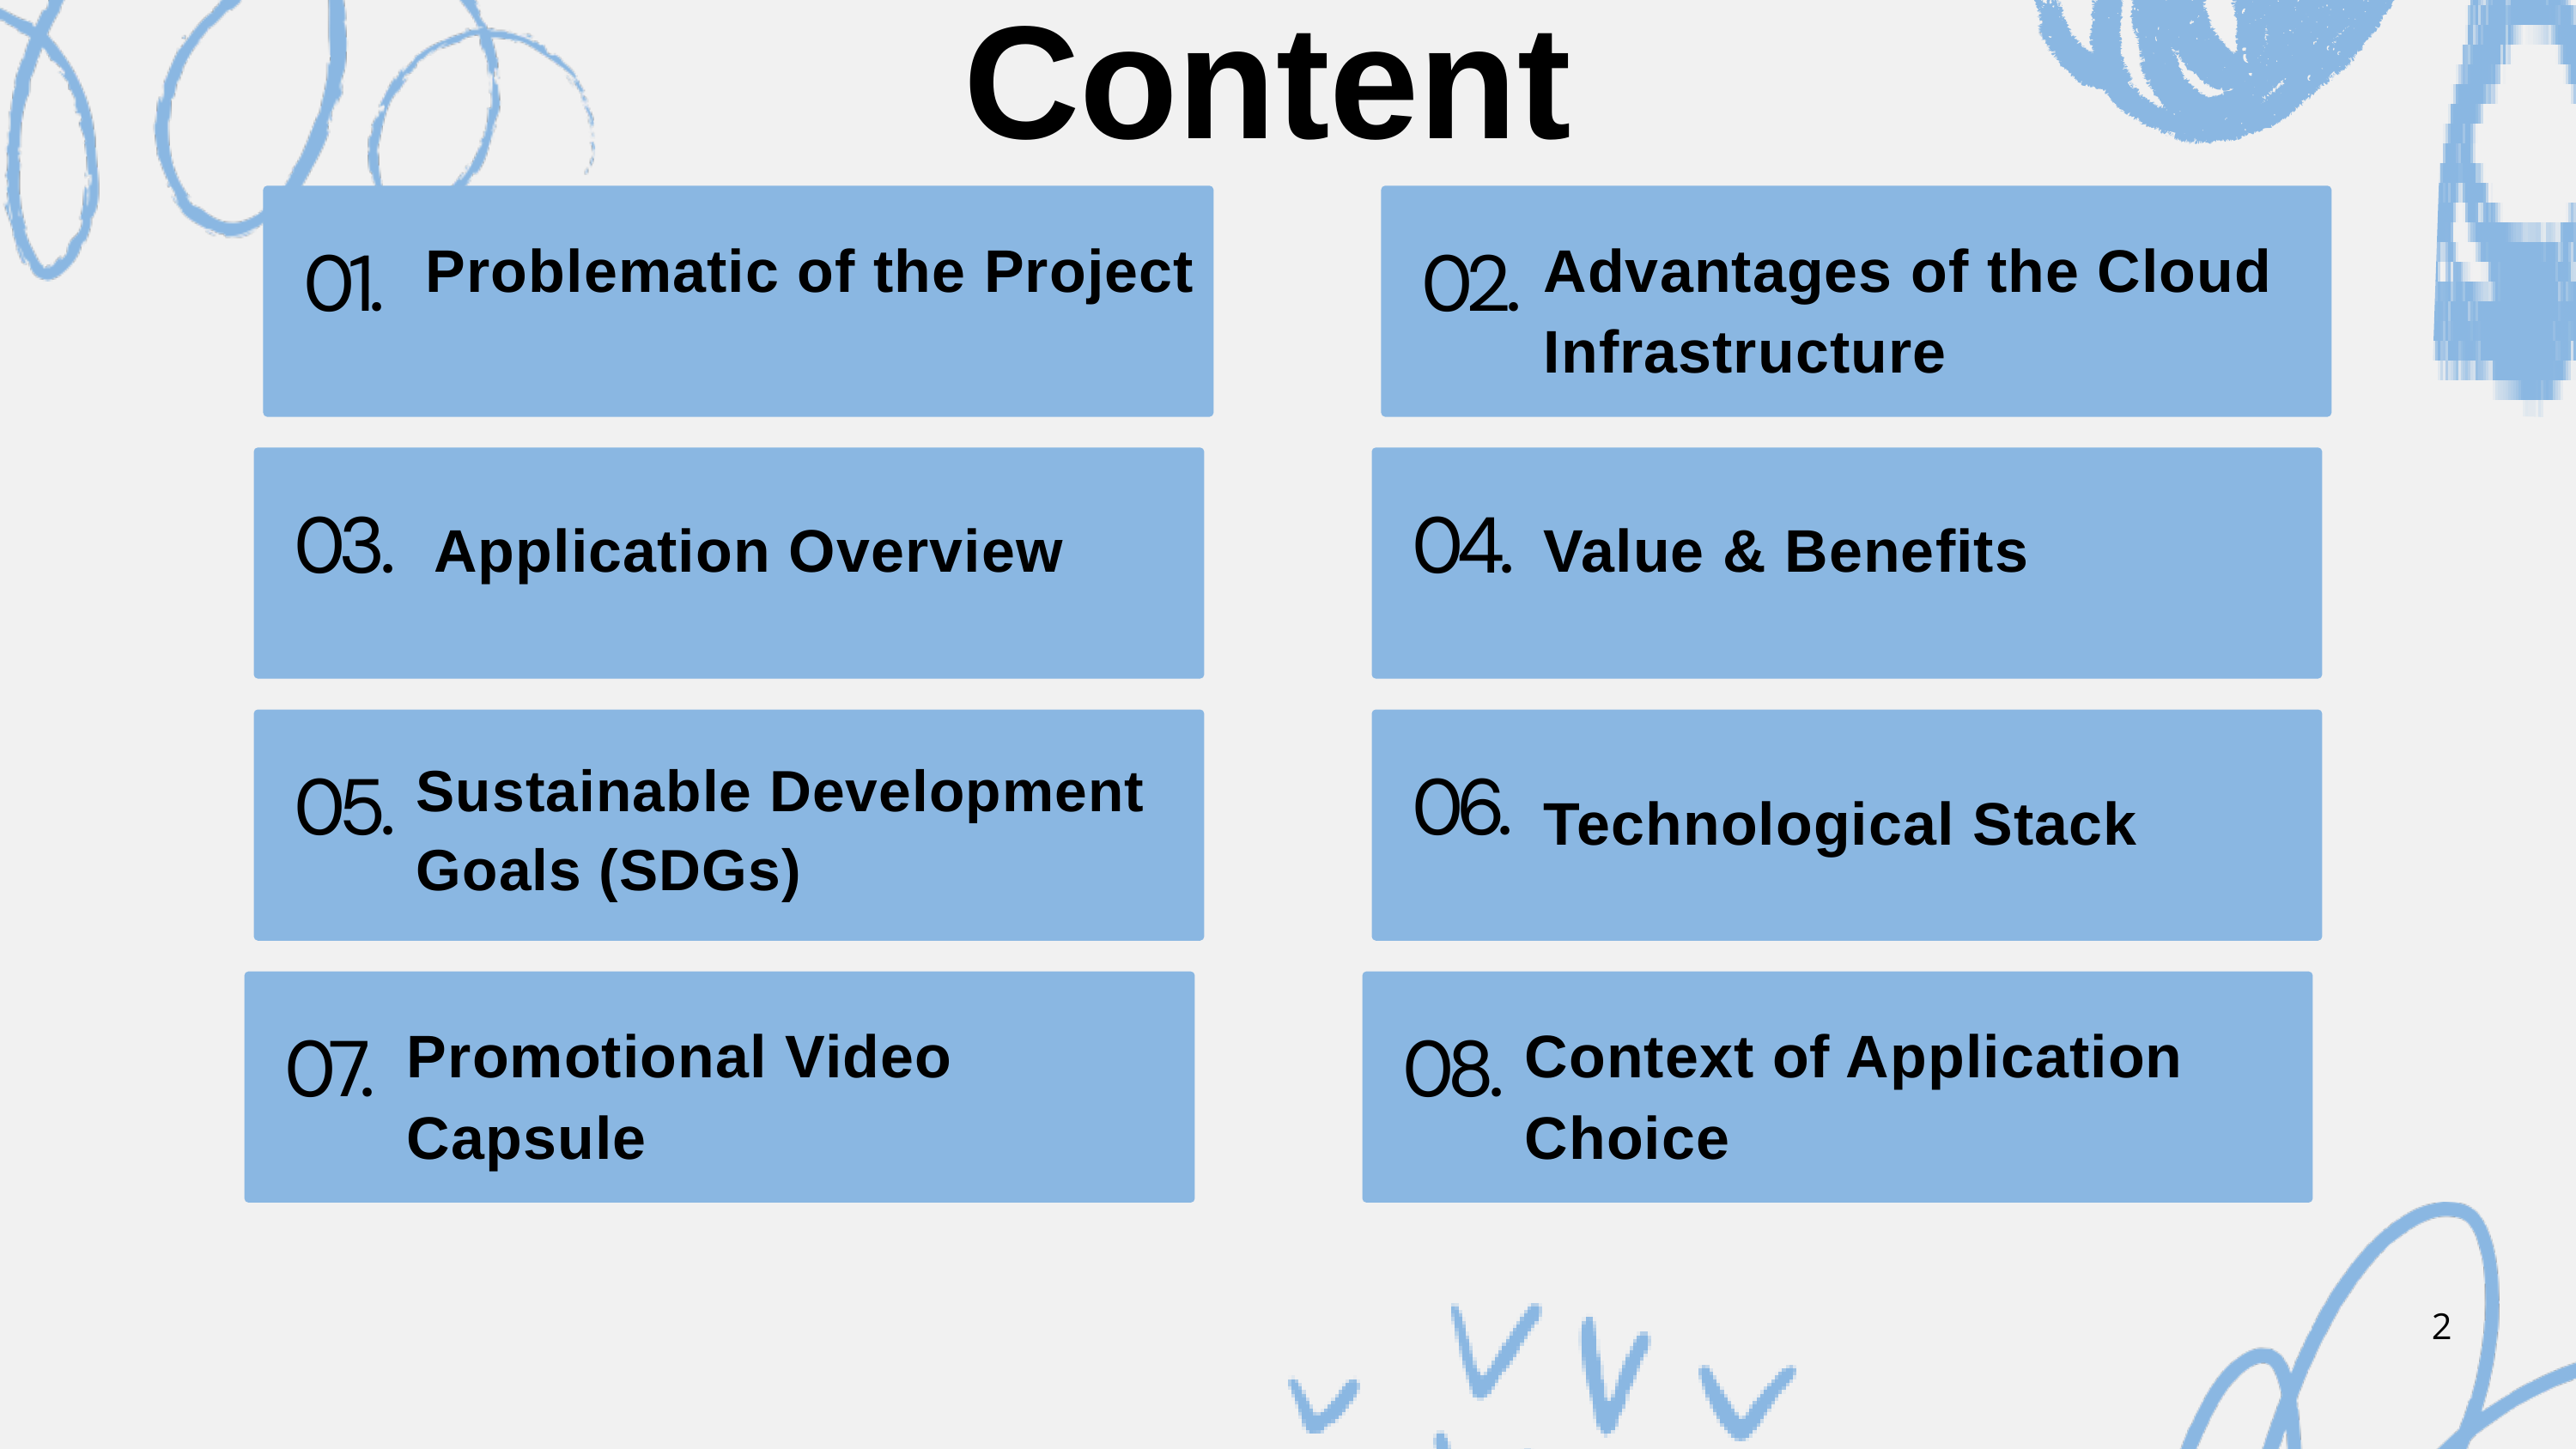

Content

Problematic of the Project
Advantages of the Cloud Infrastructure
01.
02.

 Application Overview
Value & Benefits
03.
04.

Sustainable Development Goals (SDGs)
05.
06.
Technological Stack

Promotional Video Capsule
Context of Application Choice
07.
08.

2